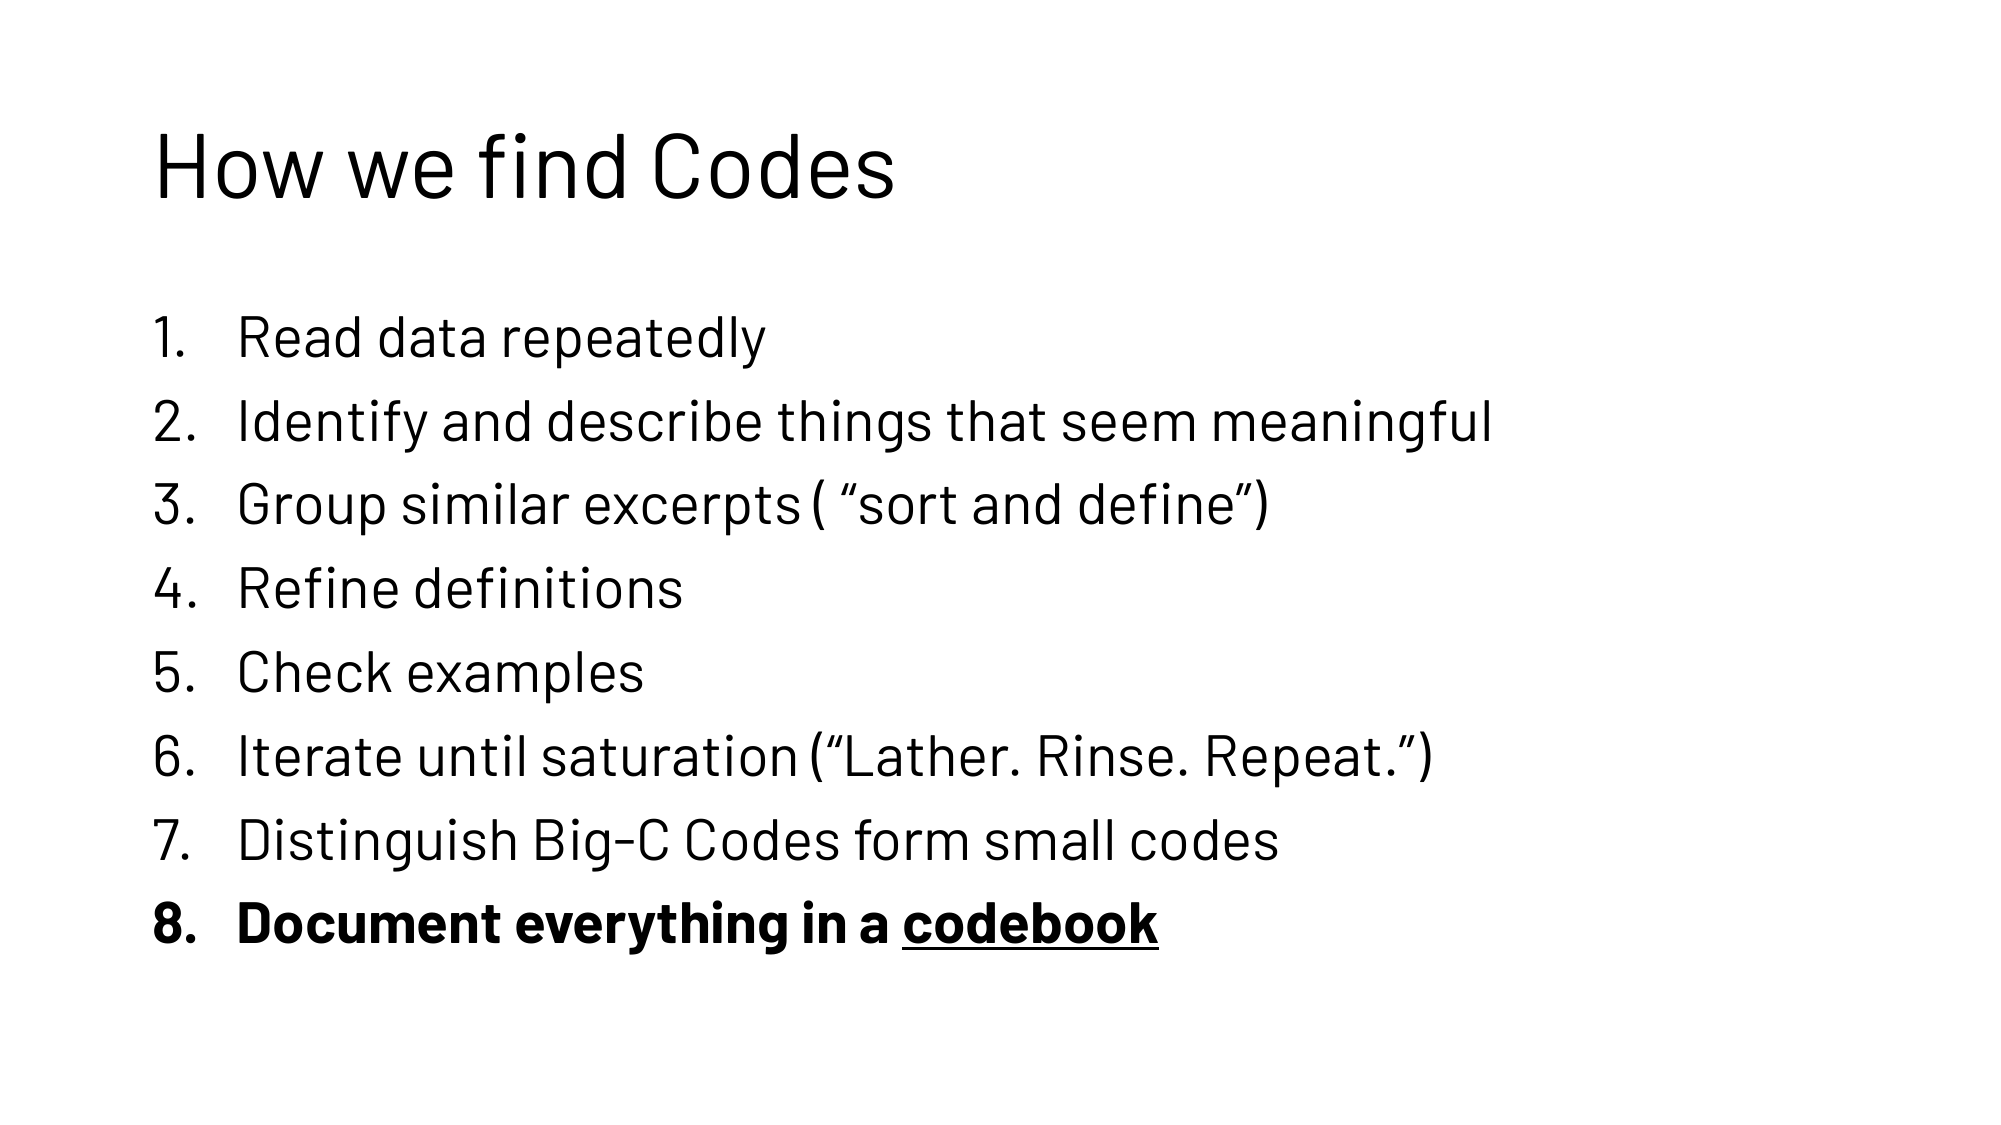

# How we find Codes
Read data repeatedly
Identify and describe things that seem meaningful
Group similar excerpts ( “sort and define”)
Refine definitions
Check examples
Iterate until saturation (“Lather. Rinse. Repeat.”)
Distinguish Big-C Codes form small codes
Document everything in a codebook